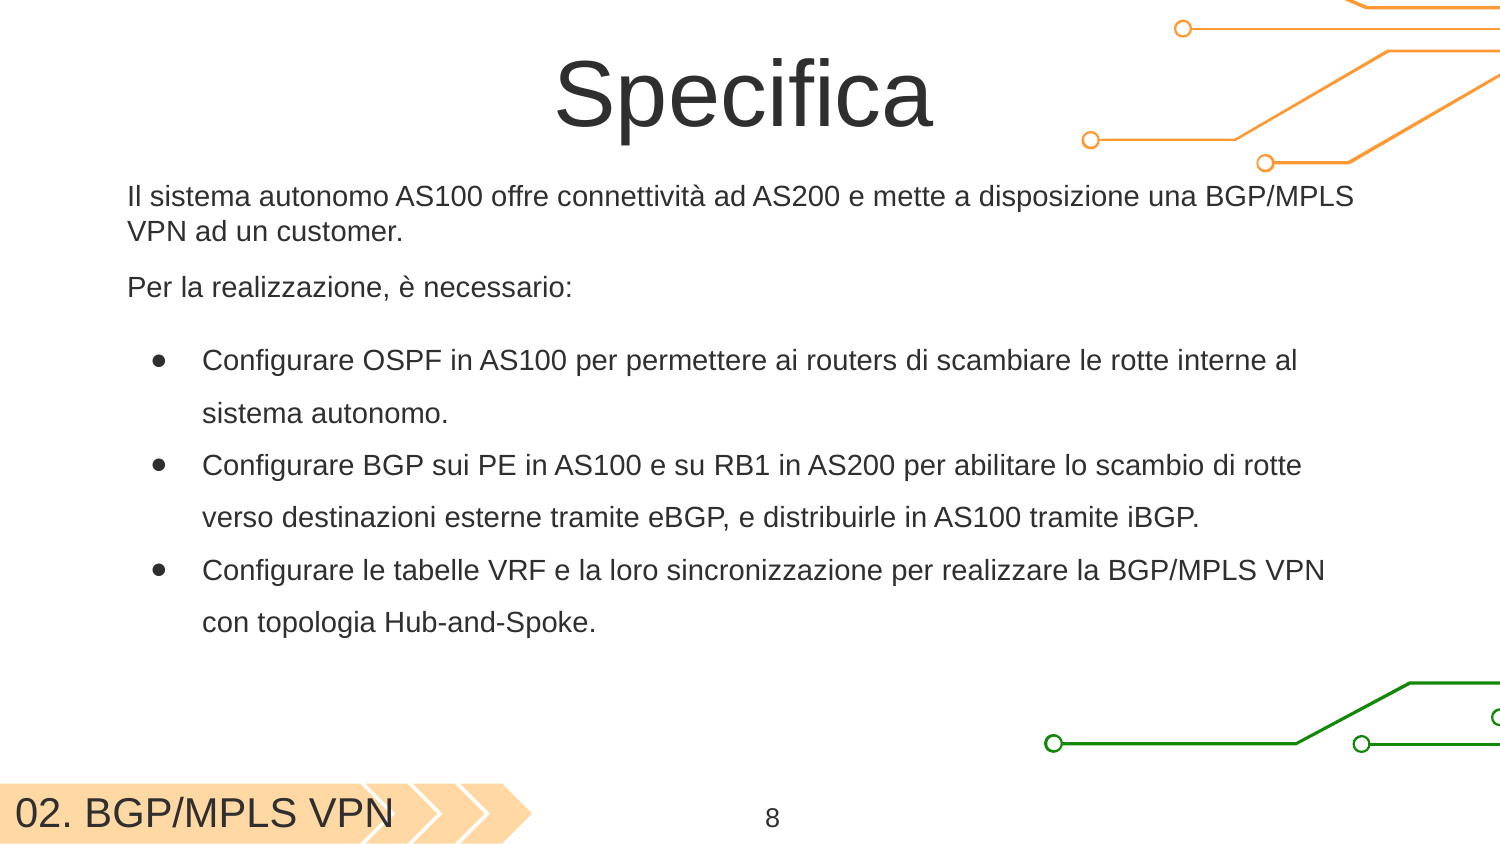

# Specifica
Il sistema autonomo AS100 offre connettività ad AS200 e mette a disposizione una BGP/MPLS VPN ad un customer.
Per la realizzazione, è necessario:
Configurare OSPF in AS100 per permettere ai routers di scambiare le rotte interne al sistema autonomo.
Configurare BGP sui PE in AS100 e su RB1 in AS200 per abilitare lo scambio di rotte verso destinazioni esterne tramite eBGP, e distribuirle in AS100 tramite iBGP.
Configurare le tabelle VRF e la loro sincronizzazione per realizzare la BGP/MPLS VPN con topologia Hub-and-Spoke.
02. BGP/MPLS VPN

8